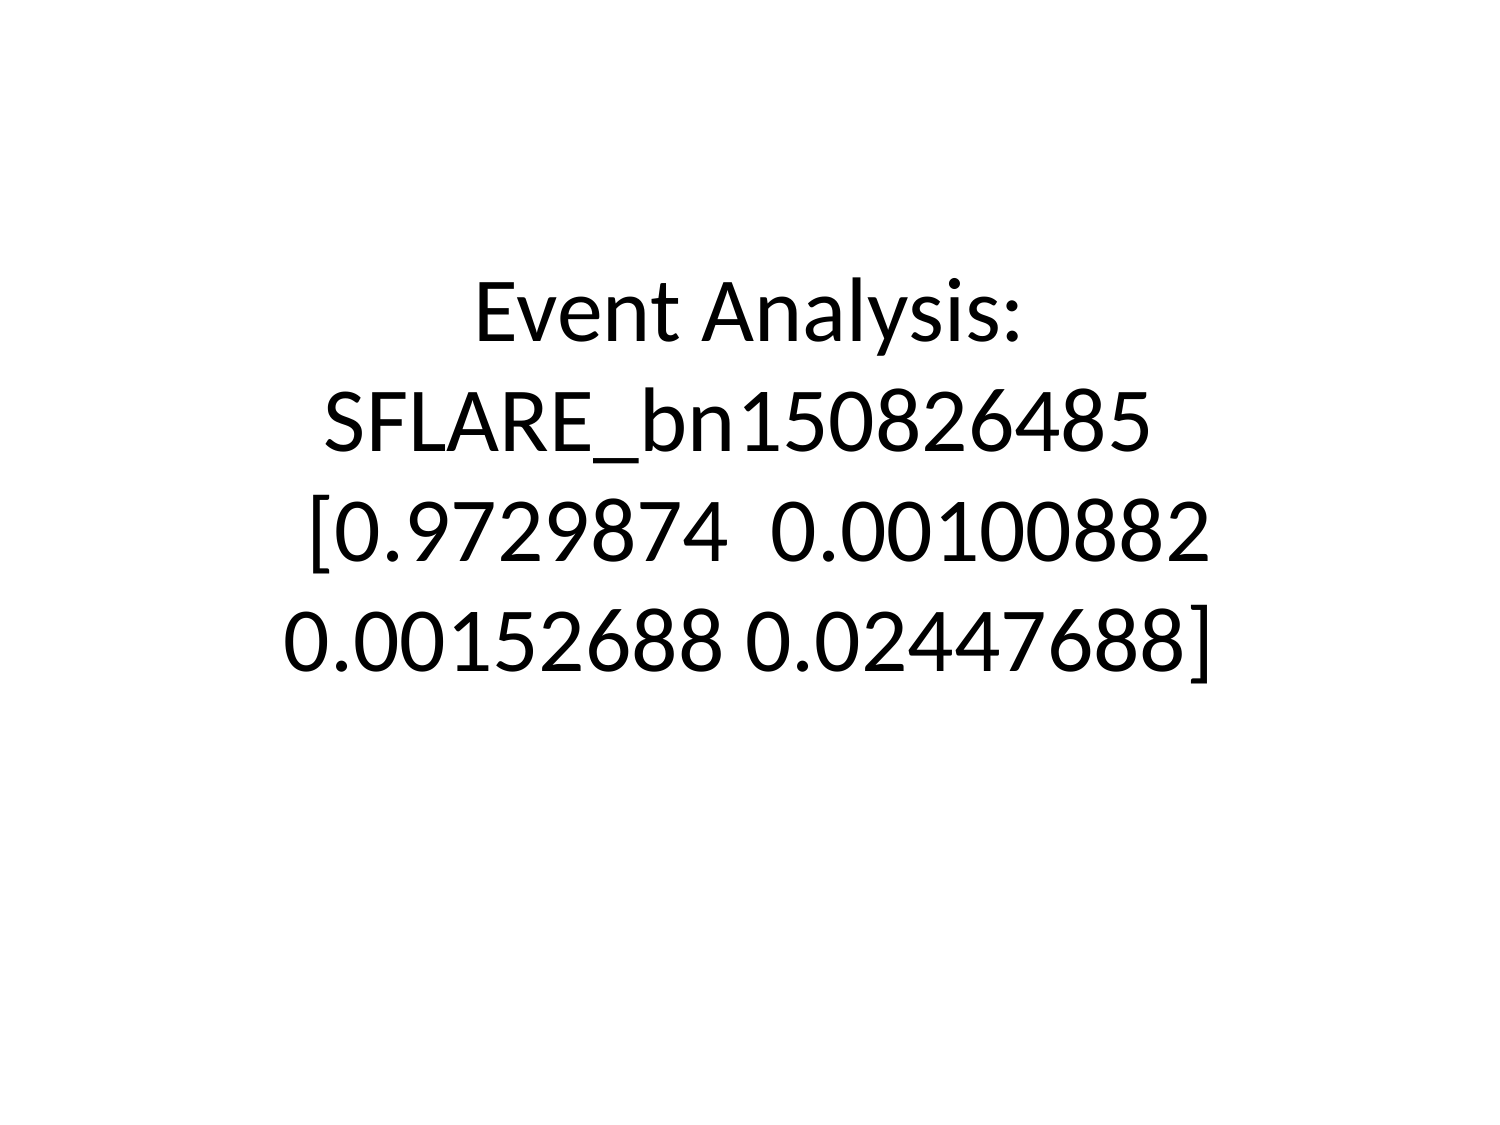

# Event Analysis: SFLARE_bn150826485
 [0.9729874  0.00100882 0.00152688 0.02447688]